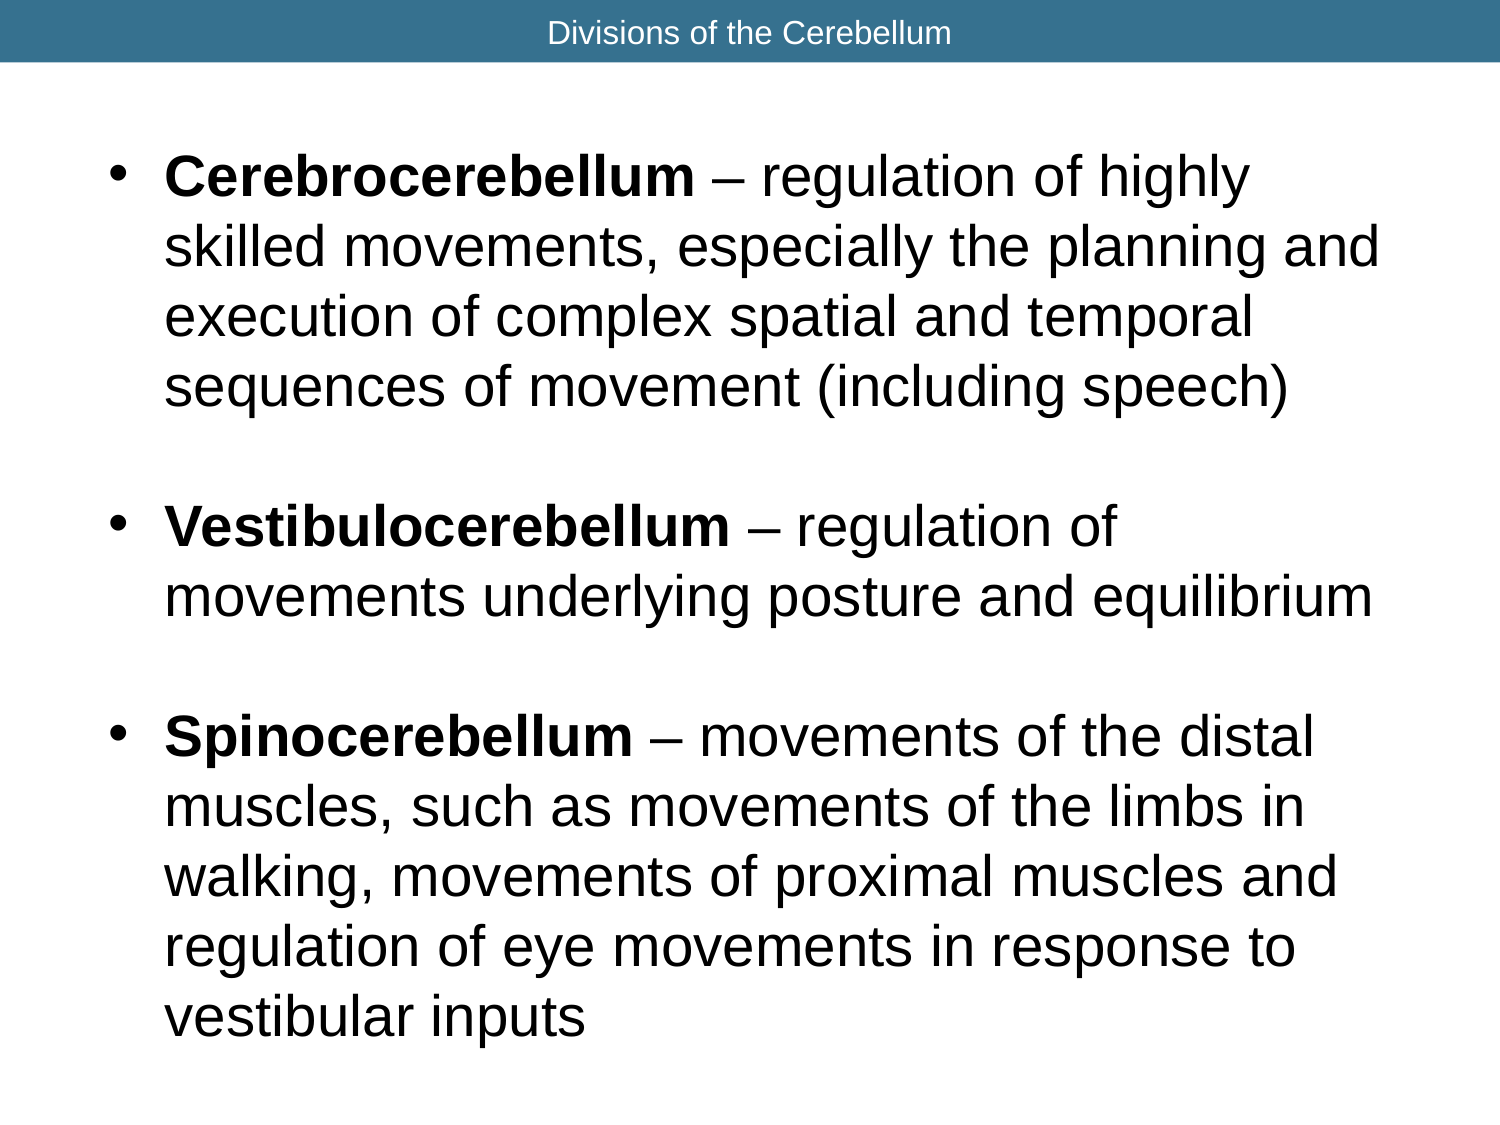

# Divisions of the Cerebellum
Cerebrocerebellum – regulation of highly skilled movements, especially the planning and execution of complex spatial and temporal sequences of movement (including speech)

Vestibulocerebellum – regulation of movements underlying posture and equilibrium

Spinocerebellum – movements of the distal muscles, such as movements of the limbs in walking, movements of proximal muscles and regulation of eye movements in response to vestibular inputs